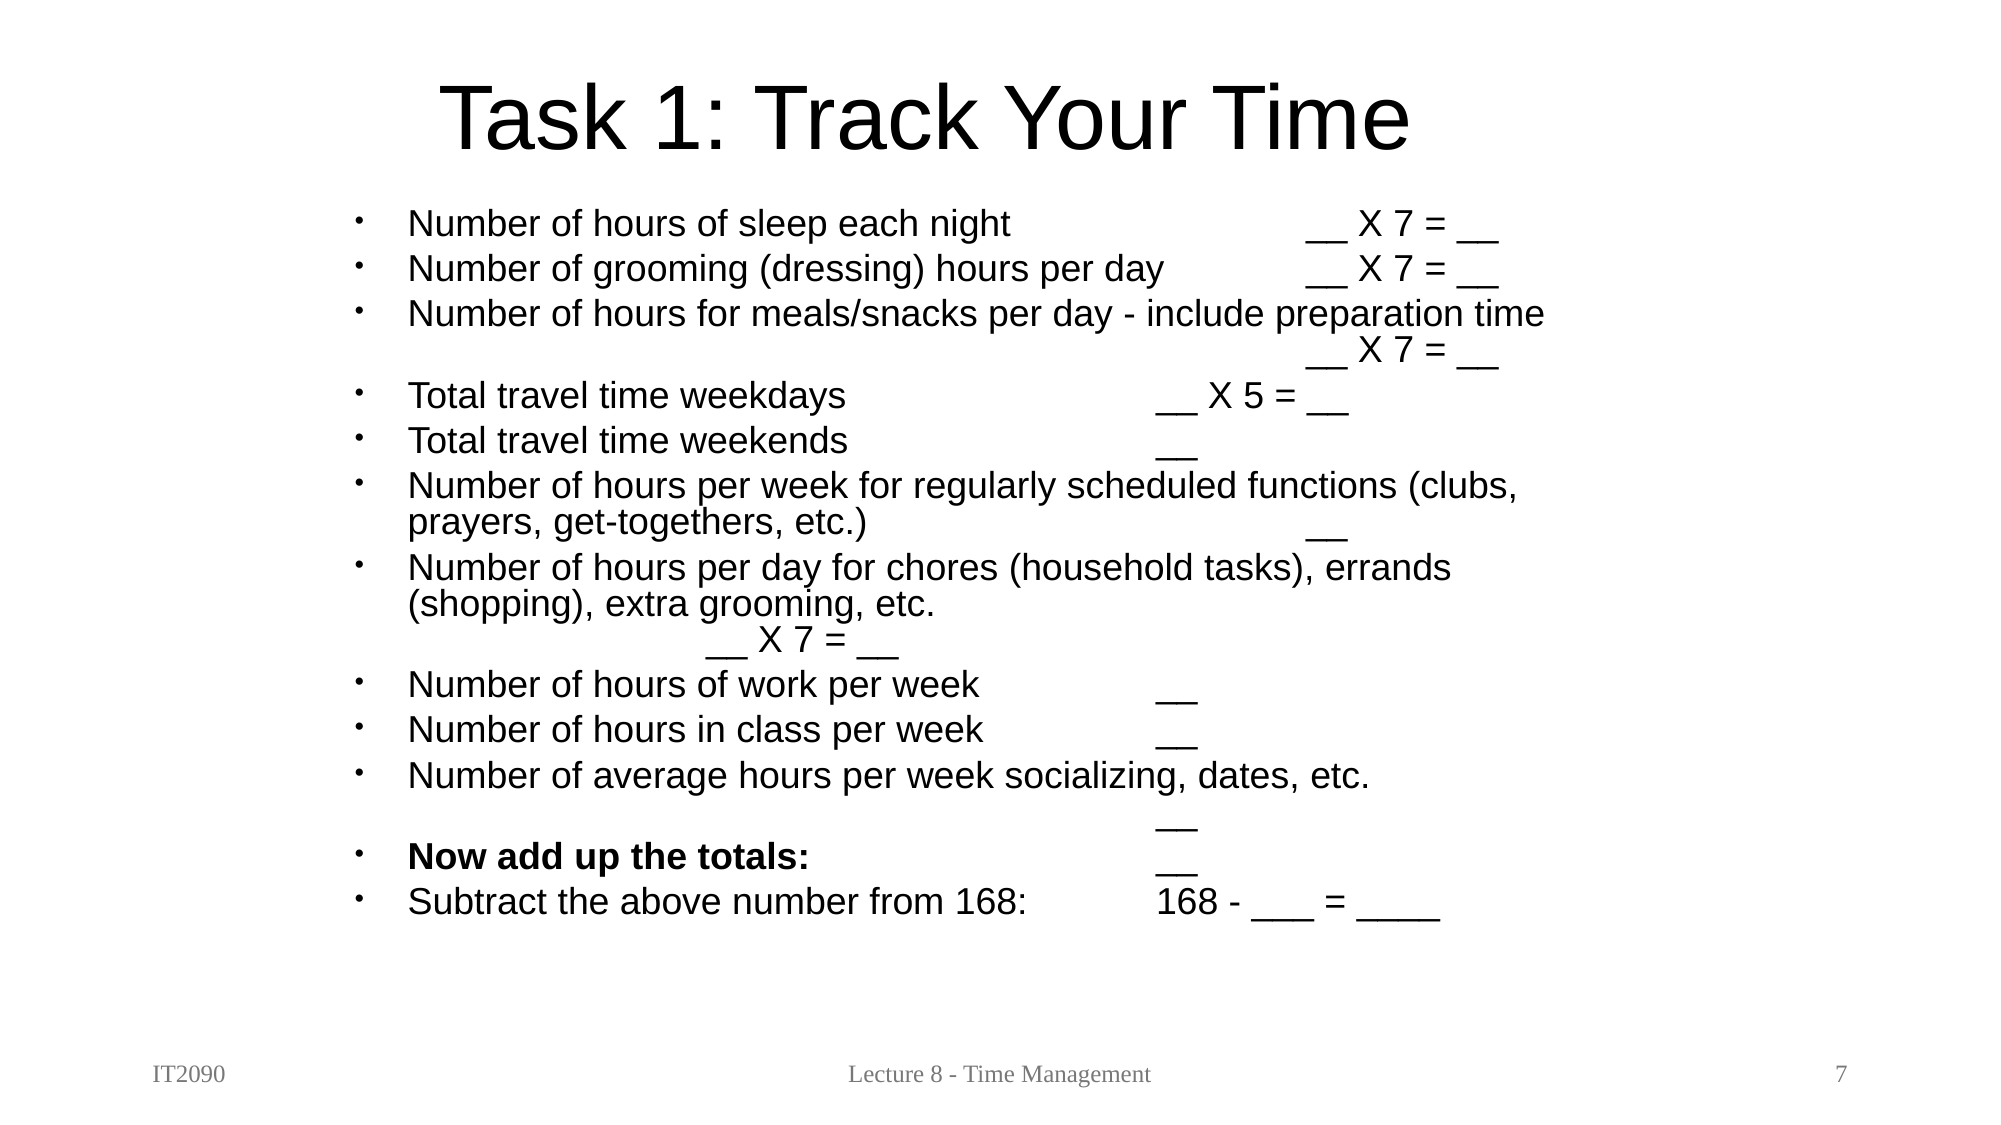

Task 1: Track Your Time
Number of hours of sleep each night  		__ X 7 = __
Number of grooming (dressing) hours per day	__ X 7 = __
Number of hours for meals/snacks per day - include preparation time						__ X 7 = __
Total travel time weekdays			__ X 5 = __
Total travel time weekends			__
Number of hours per week for regularly scheduled functions (clubs, prayers, get-togethers, etc.)			__
Number of hours per day for chores (household tasks), errands (shopping), extra grooming, etc.						__ X 7 = __
Number of hours of work per week		__
Number of hours in class per week		__
Number of average hours per week socializing, dates, etc. 						__
Now add up the totals:			__
Subtract the above number from 168: 	168 - ___ = ____
IT2090
Lecture 8 - Time Management
7